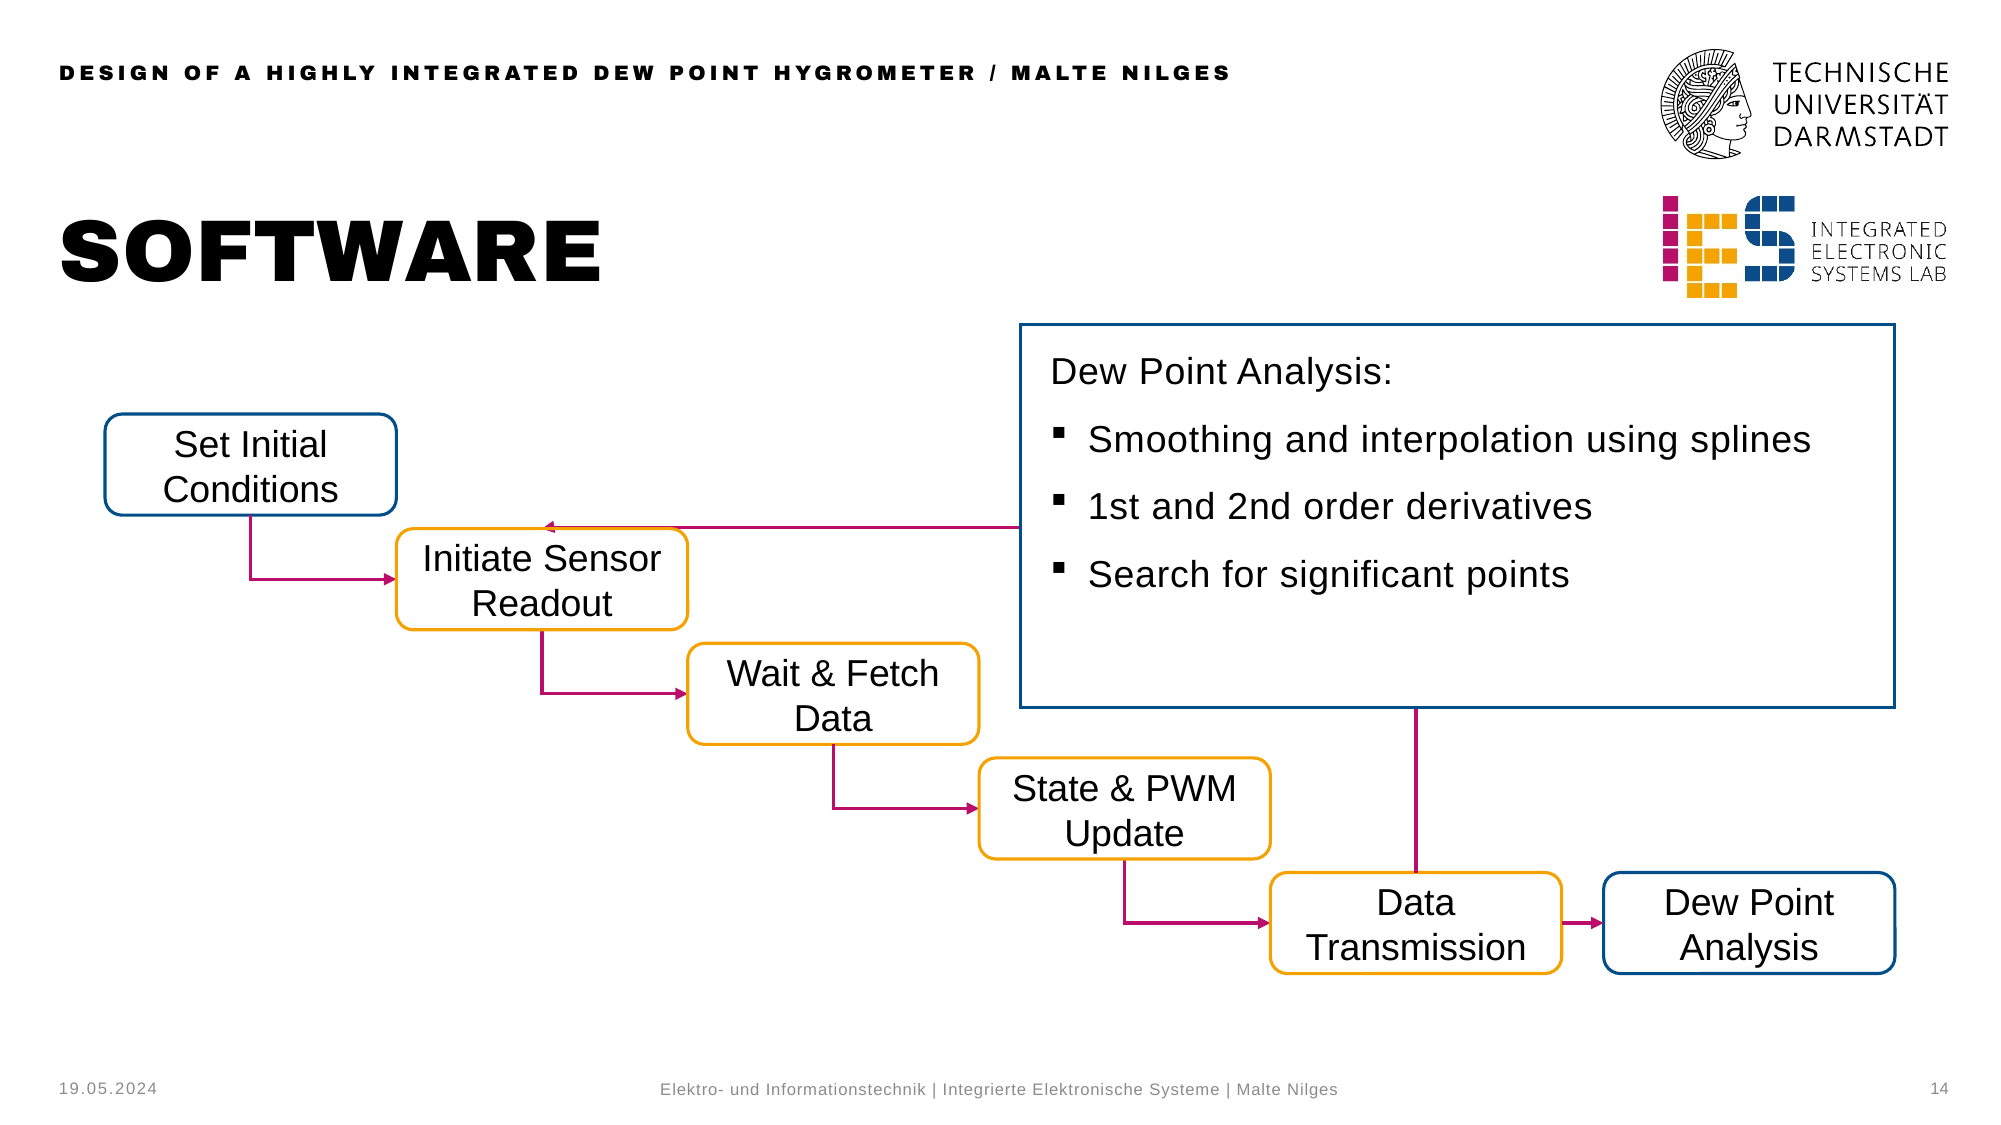

Design of a highly integrated Dew Point Hygrometer / Malte nilges
# Software
Dew Point Analysis:
Smoothing and interpolation using splines
1st and 2nd order derivatives
Search for significant points

Initial Conditions:
Determine initial readings
Set thresholds for dew presence & abscense

Sensor Readout:
I²C commands for integrated sensors
Timer on interrupt for frequency measurement of capacitor

State & PWM Update:
State depends on thresholds
PWM for heater and cooler depends on temperature error (PID)

Set Initial
Conditions
Initiate Sensor
Readout
Wait & Fetch
Data
State & PWM
Update
Data
Transmission
Dew Point Analysis
19.05.2024
14